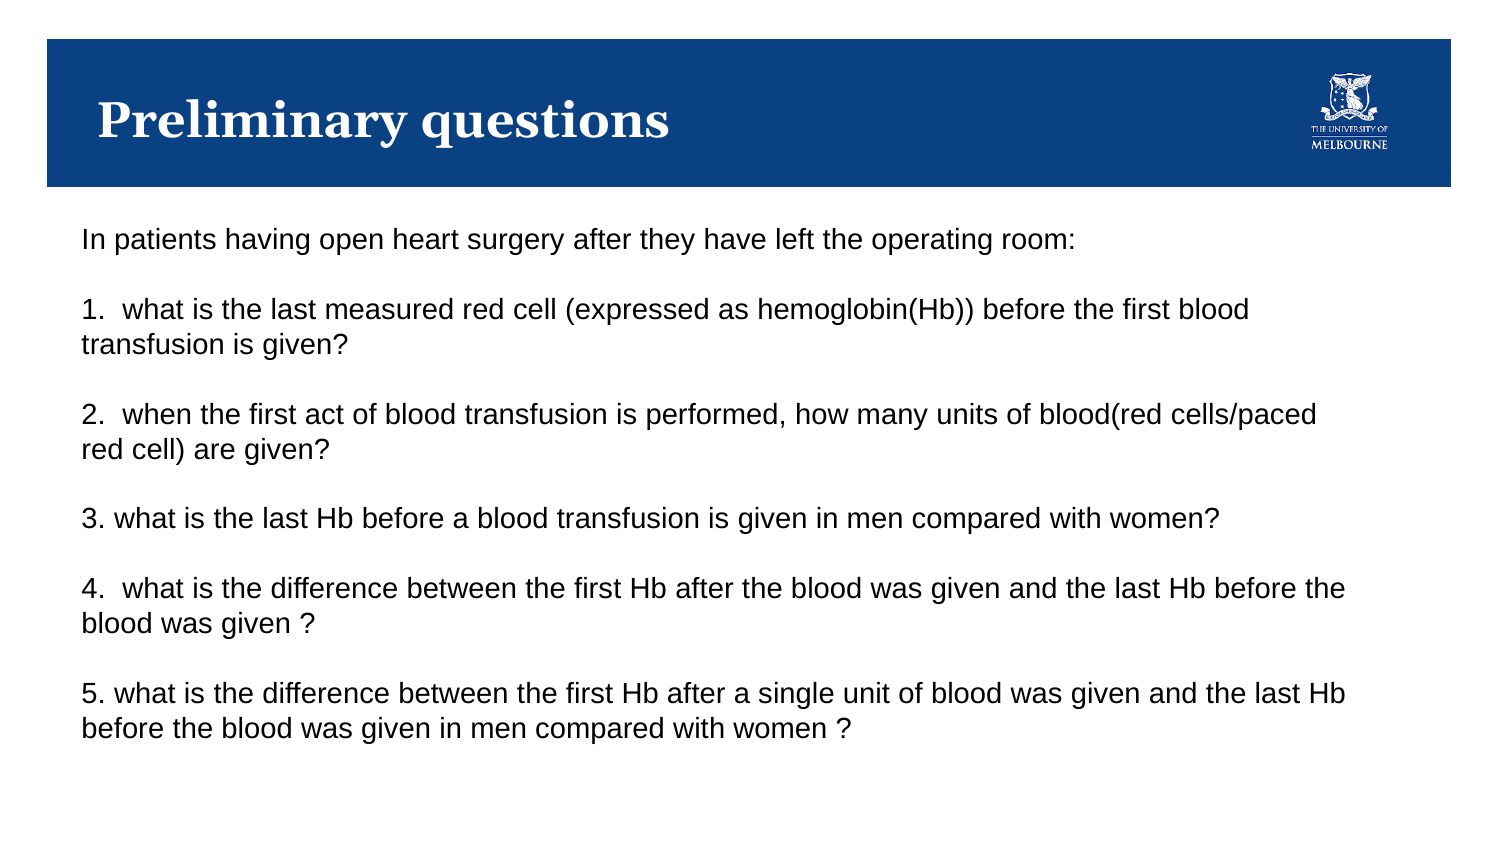

# Preliminary questions
In patients having open heart surgery after they have left the operating room:

1.  what is the last measured red cell (expressed as hemoglobin(Hb)) before the first blood transfusion is given?

2.  when the first act of blood transfusion is performed, how many units of blood(red cells/paced red cell) are given?

3. what is the last Hb before a blood transfusion is given in men compared with women?

4.  what is the difference between the first Hb after the blood was given and the last Hb before the blood was given ?

5. what is the difference between the first Hb after a single unit of blood was given and the last Hb before the blood was given in men compared with women ?